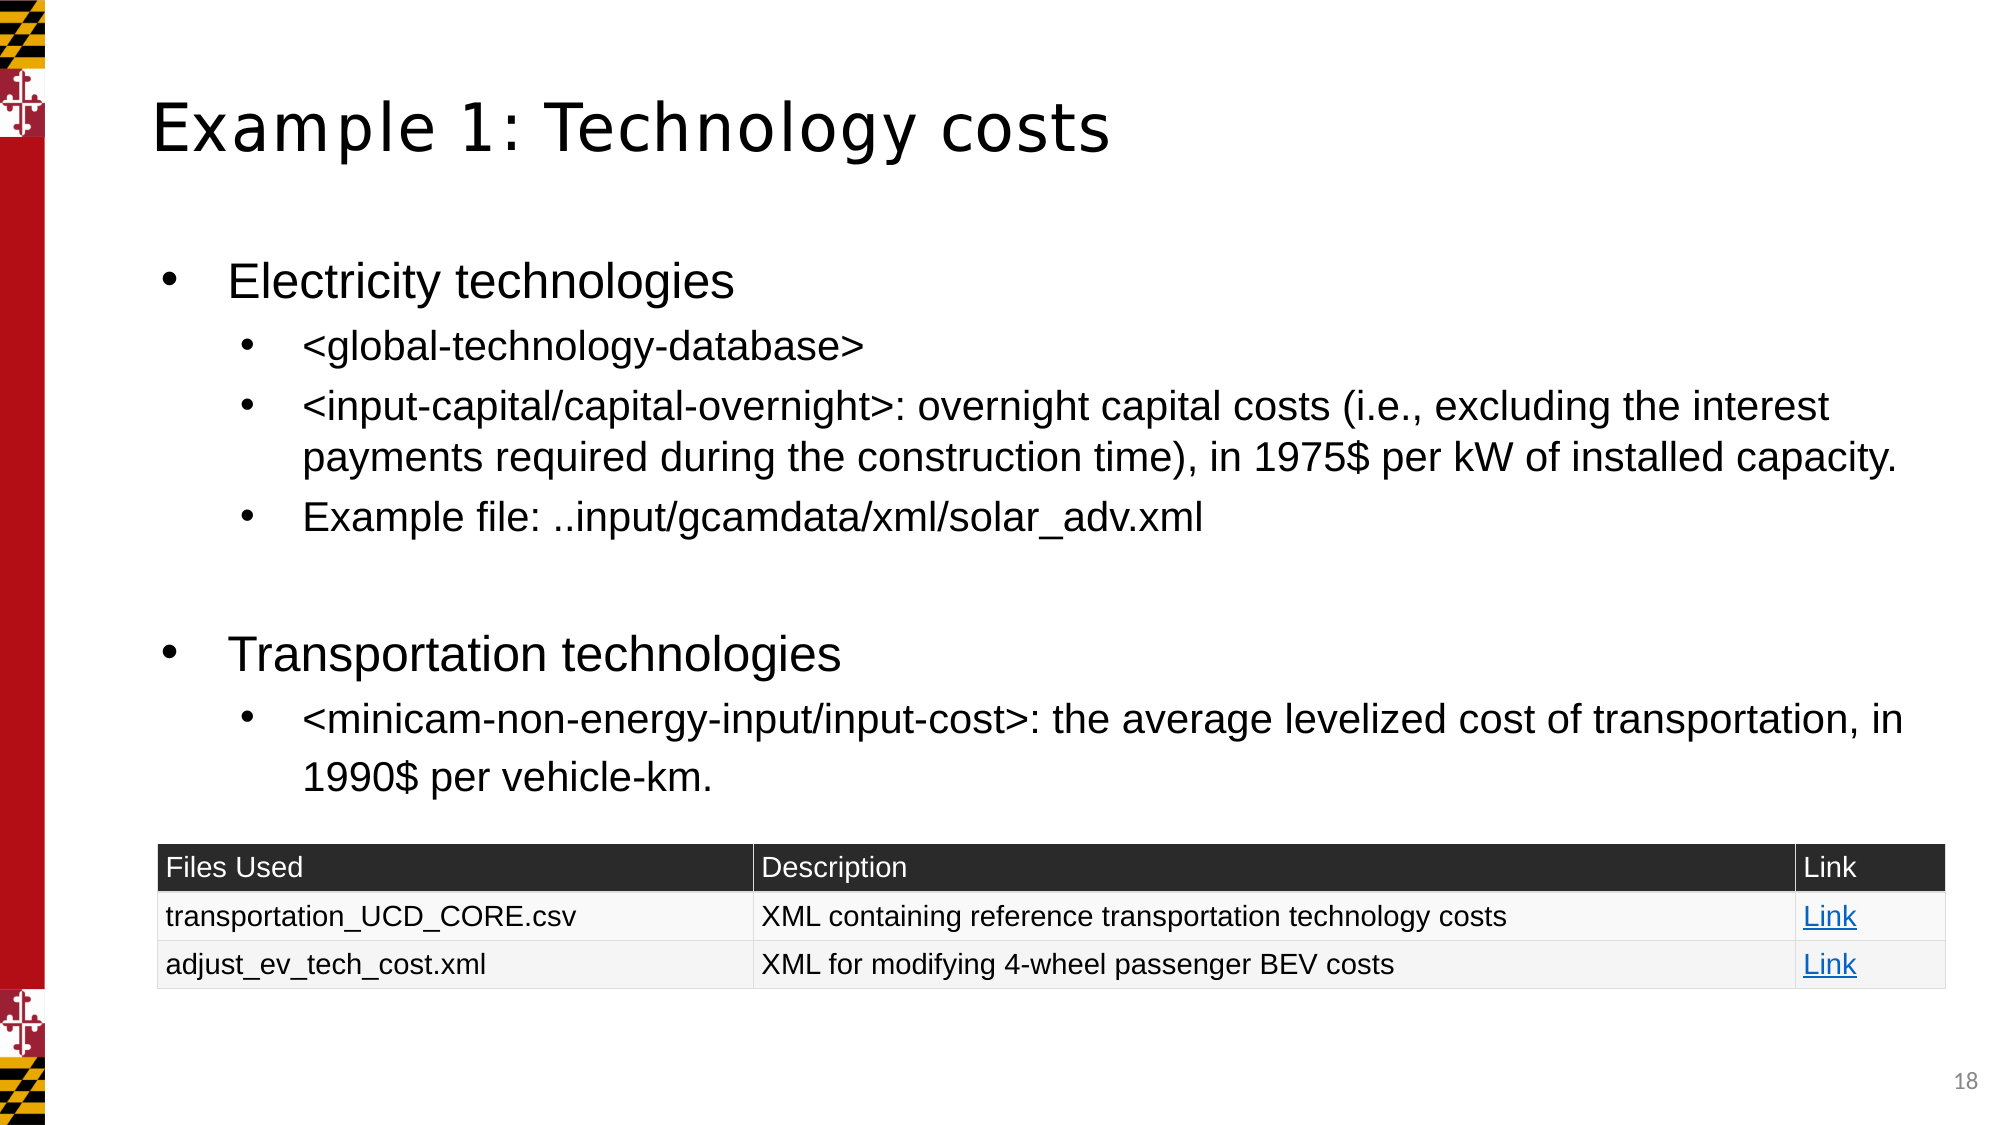

# Example 1: Technology costs
Electricity technologies
<global-technology-database>
<input-capital/capital-overnight>: overnight capital costs (i.e., excluding the interest payments required during the construction time), in 1975$ per kW of installed capacity.
Example file: ..input/gcamdata/xml/solar_adv.xml

Transportation technologies
<minicam-non-energy-input/input-cost>: the average levelized cost of transportation, in 1990$ per vehicle-km.

| Files Used | Description | Link |
| --- | --- | --- |
| transportation\_UCD\_CORE.csv | XML containing reference transportation technology costs | Link |
| adjust\_ev\_tech\_cost.xml | XML for modifying 4-wheel passenger BEV costs | Link |